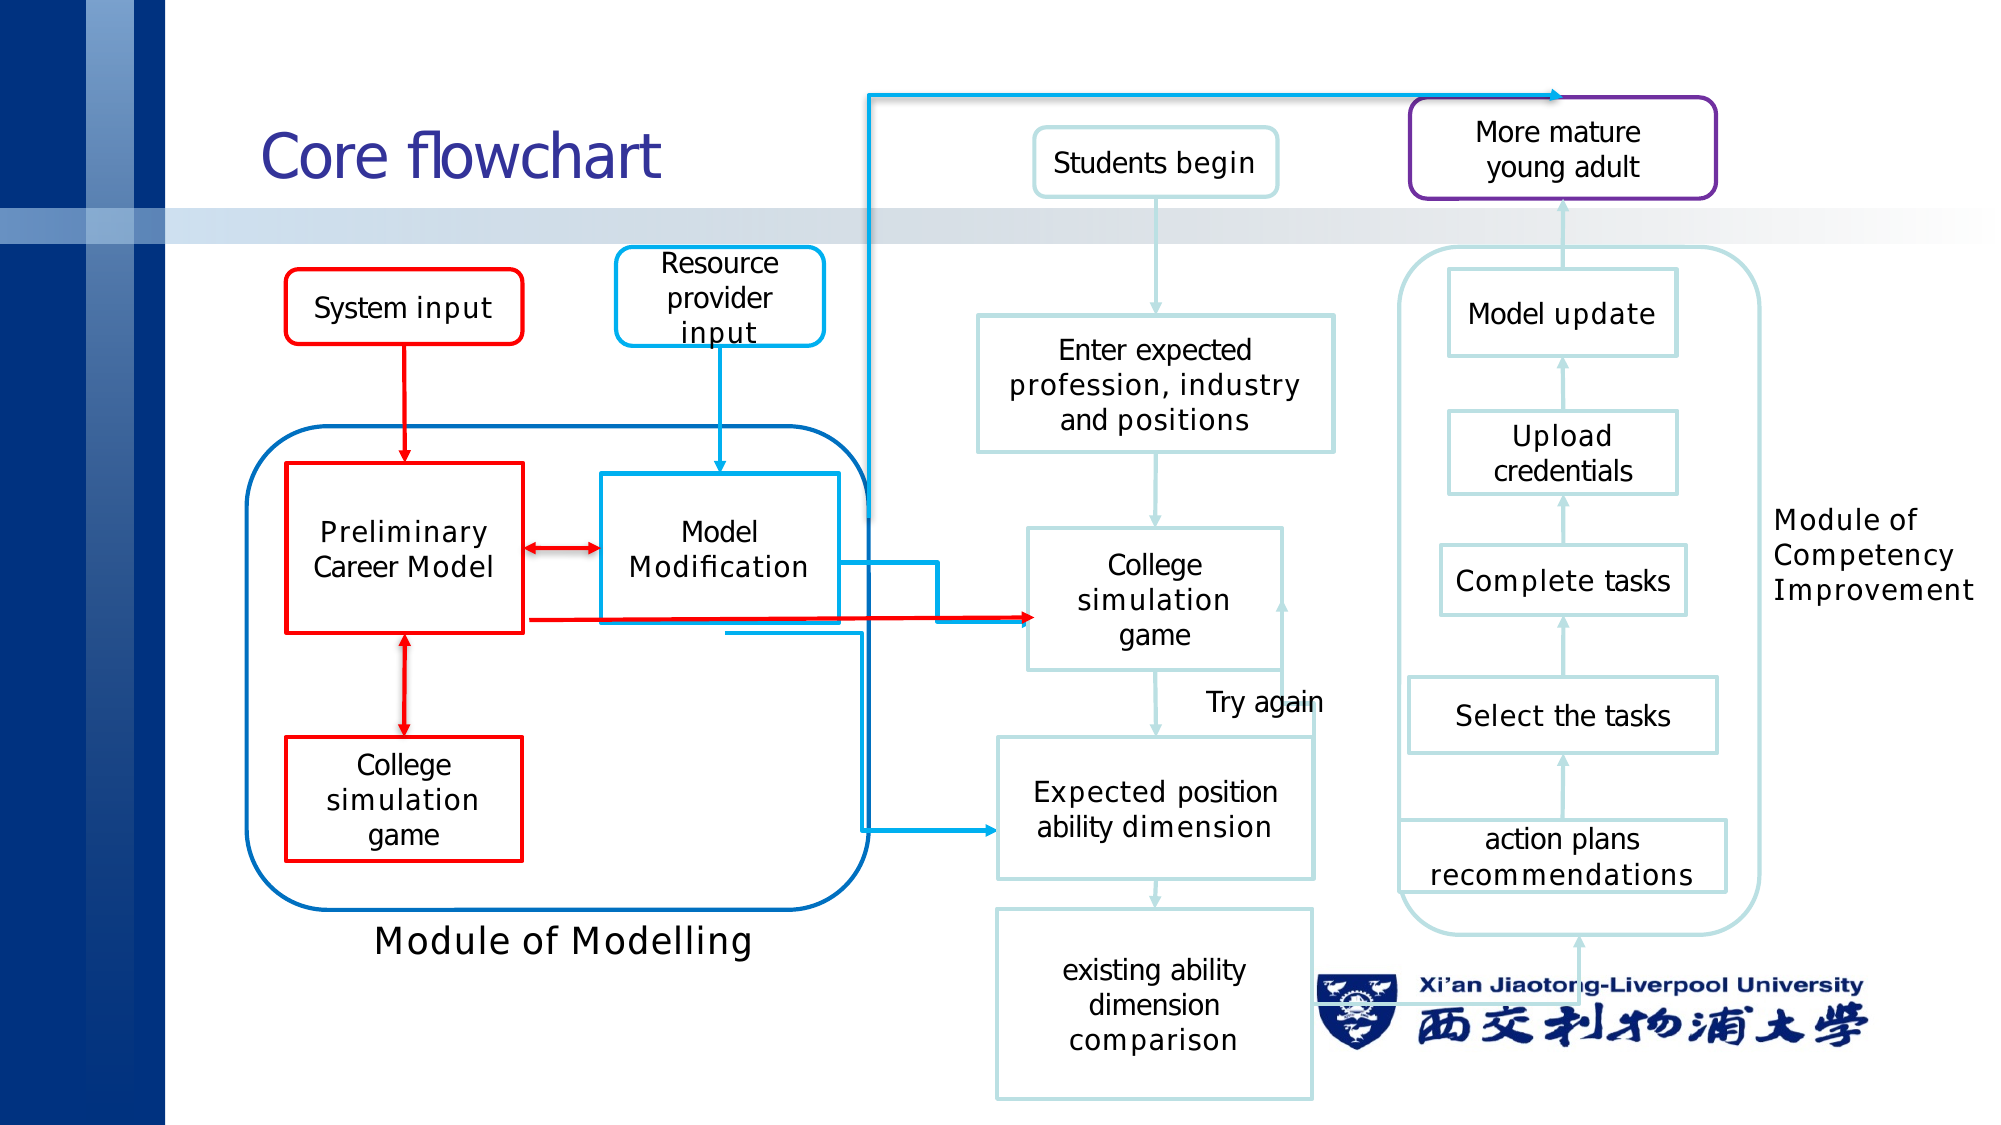

More mature
young adult

Model update

Upload credentials

Complete tasks

Select the tasks

action plans recommendations

# Core flowchart

Students begin

College simulation game

Try again
Expected position ability dimension
existing ability dimension comparison

Enter expected profession, industry and positions

Resource provider input

System input

Preliminary
Career Model
Model Modification
Module of Competency Improvement

College simulation game
Module of Modelling